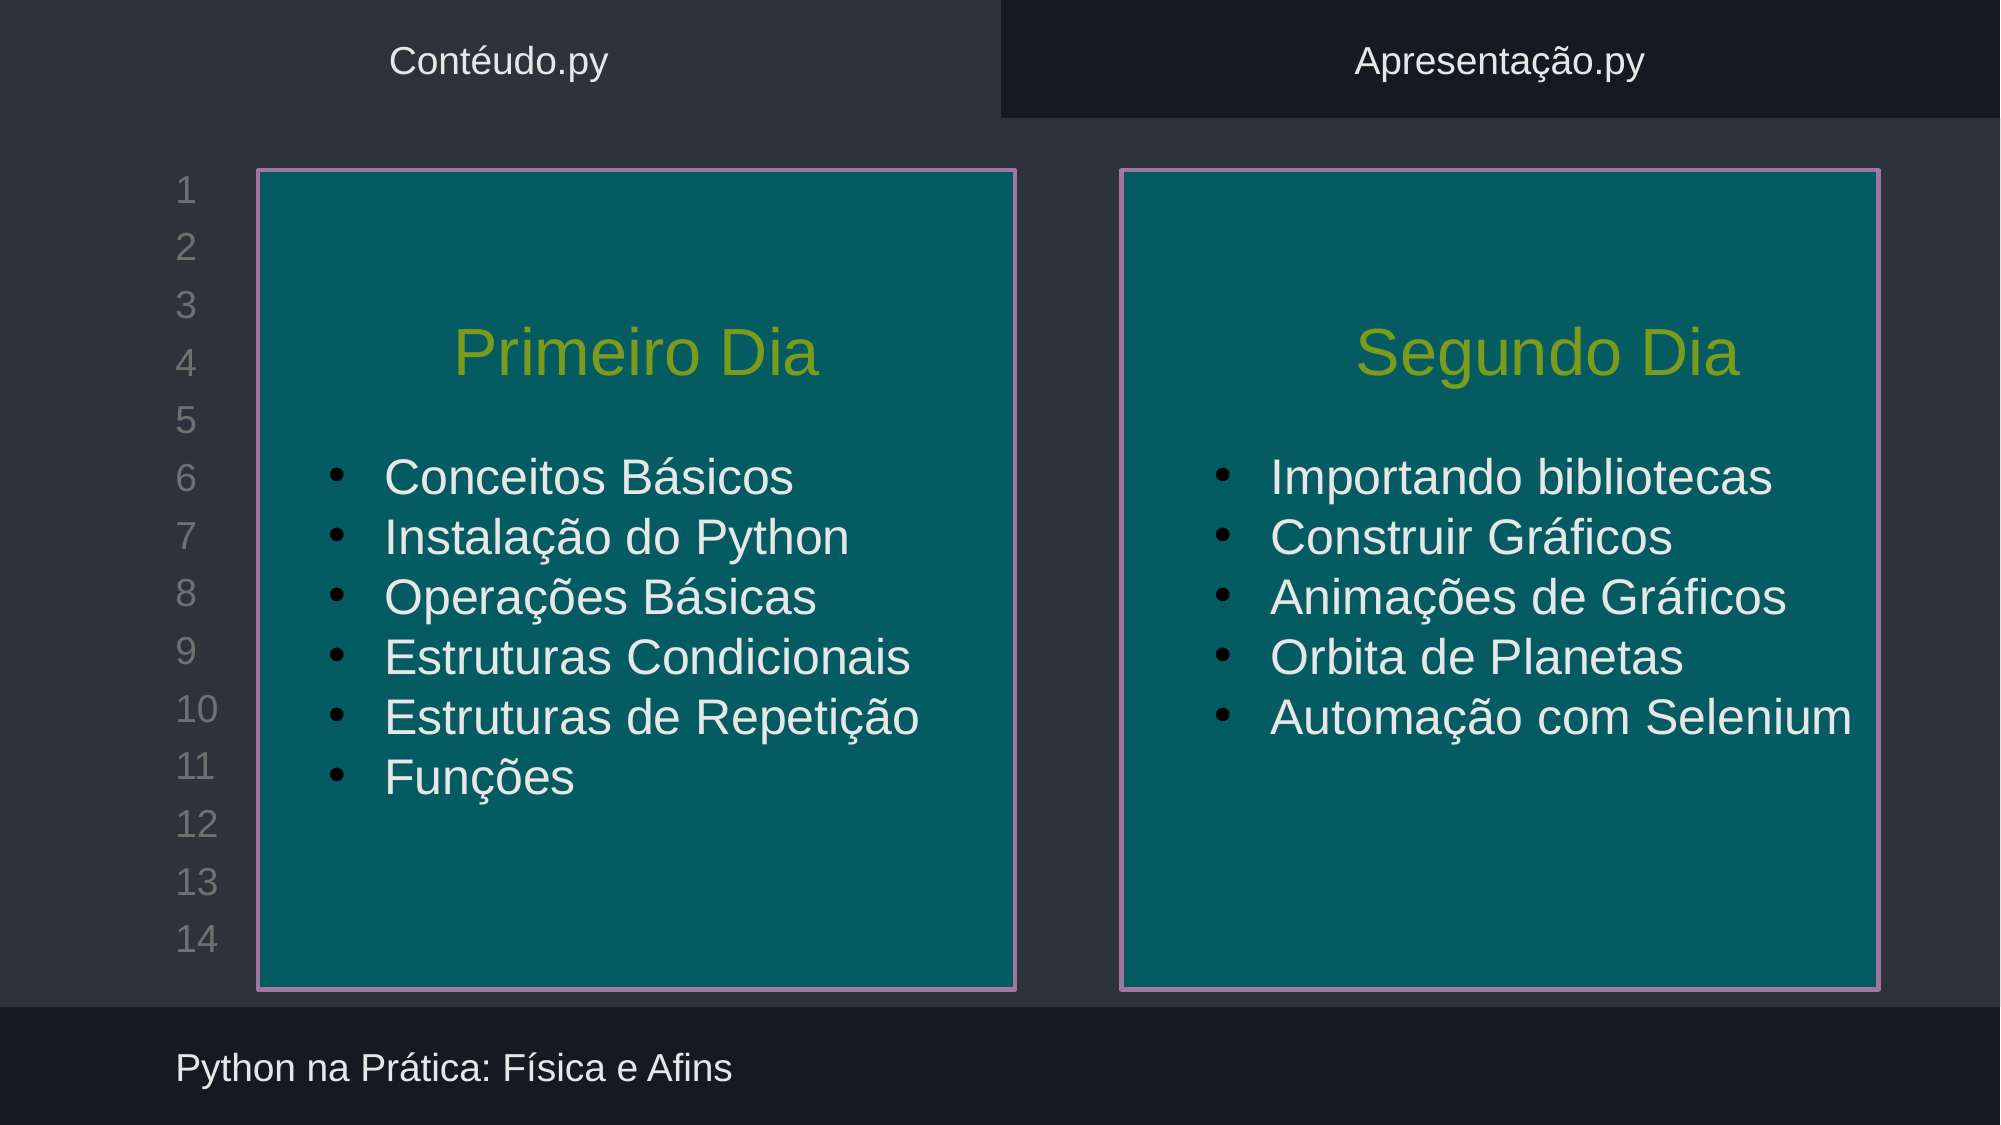

Contéudo.py
Apresentação.py

Primeiro Dia
Segundo Dia
Conceitos Básicos
Instalação do Python
Operações Básicas
Estruturas Condicionais
Estruturas de Repetição
Funções

Importando bibliotecas
Construir Gráficos
Animações de Gráficos
Orbita de Planetas
Automação com Selenium
Python na Prática: Física e Afins